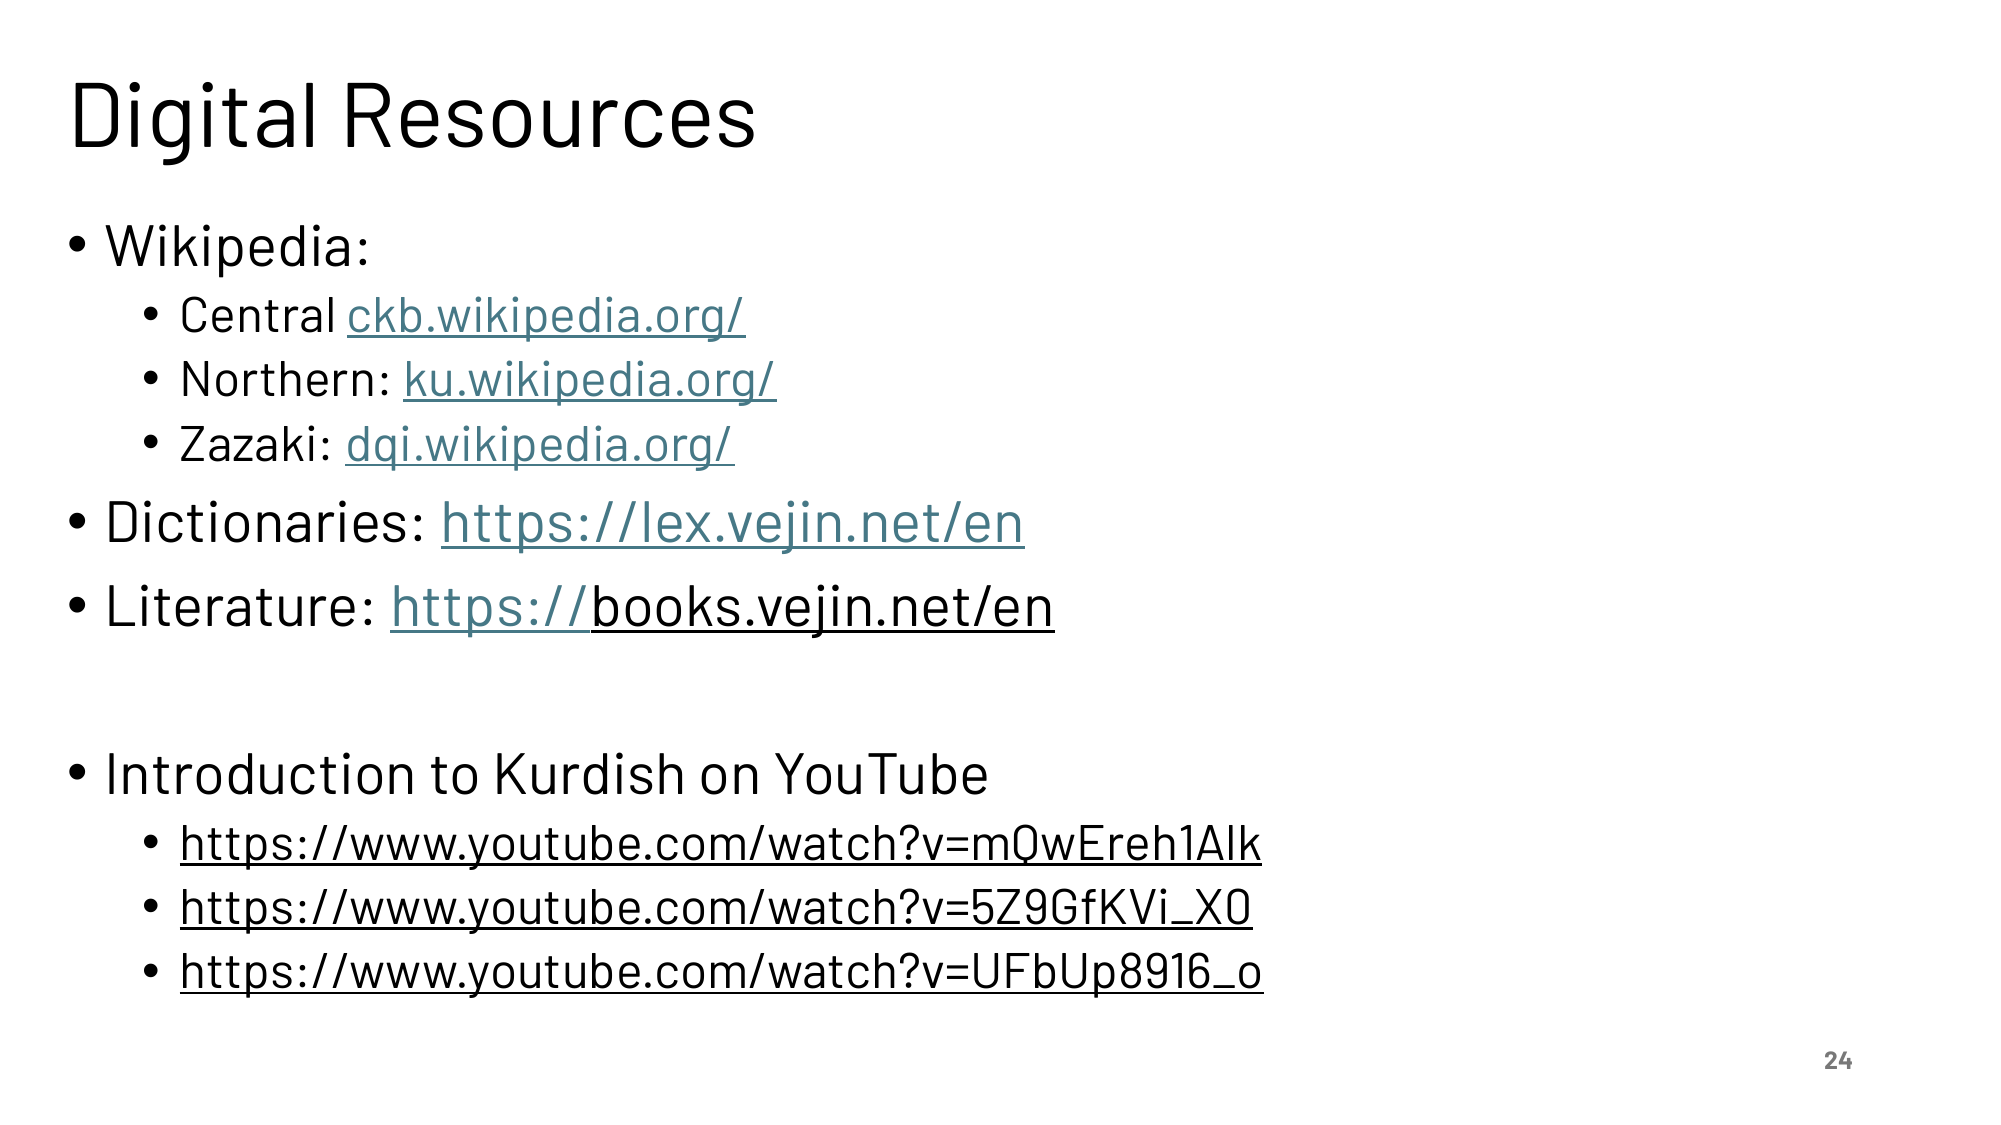

# Digital Resources
Wikipedia:
Central ckb.wikipedia.org/
Northern: ku.wikipedia.org/
Zazaki: dqi.wikipedia.org/
Dictionaries: https://lex.vejin.net/en
Literature: https://books.vejin.net/en

Introduction to Kurdish on YouTube
https://www.youtube.com/watch?v=mQwEreh1Alk
https://www.youtube.com/watch?v=5Z9GfKVi_X0
https://www.youtube.com/watch?v=UFbUp8916_o
24